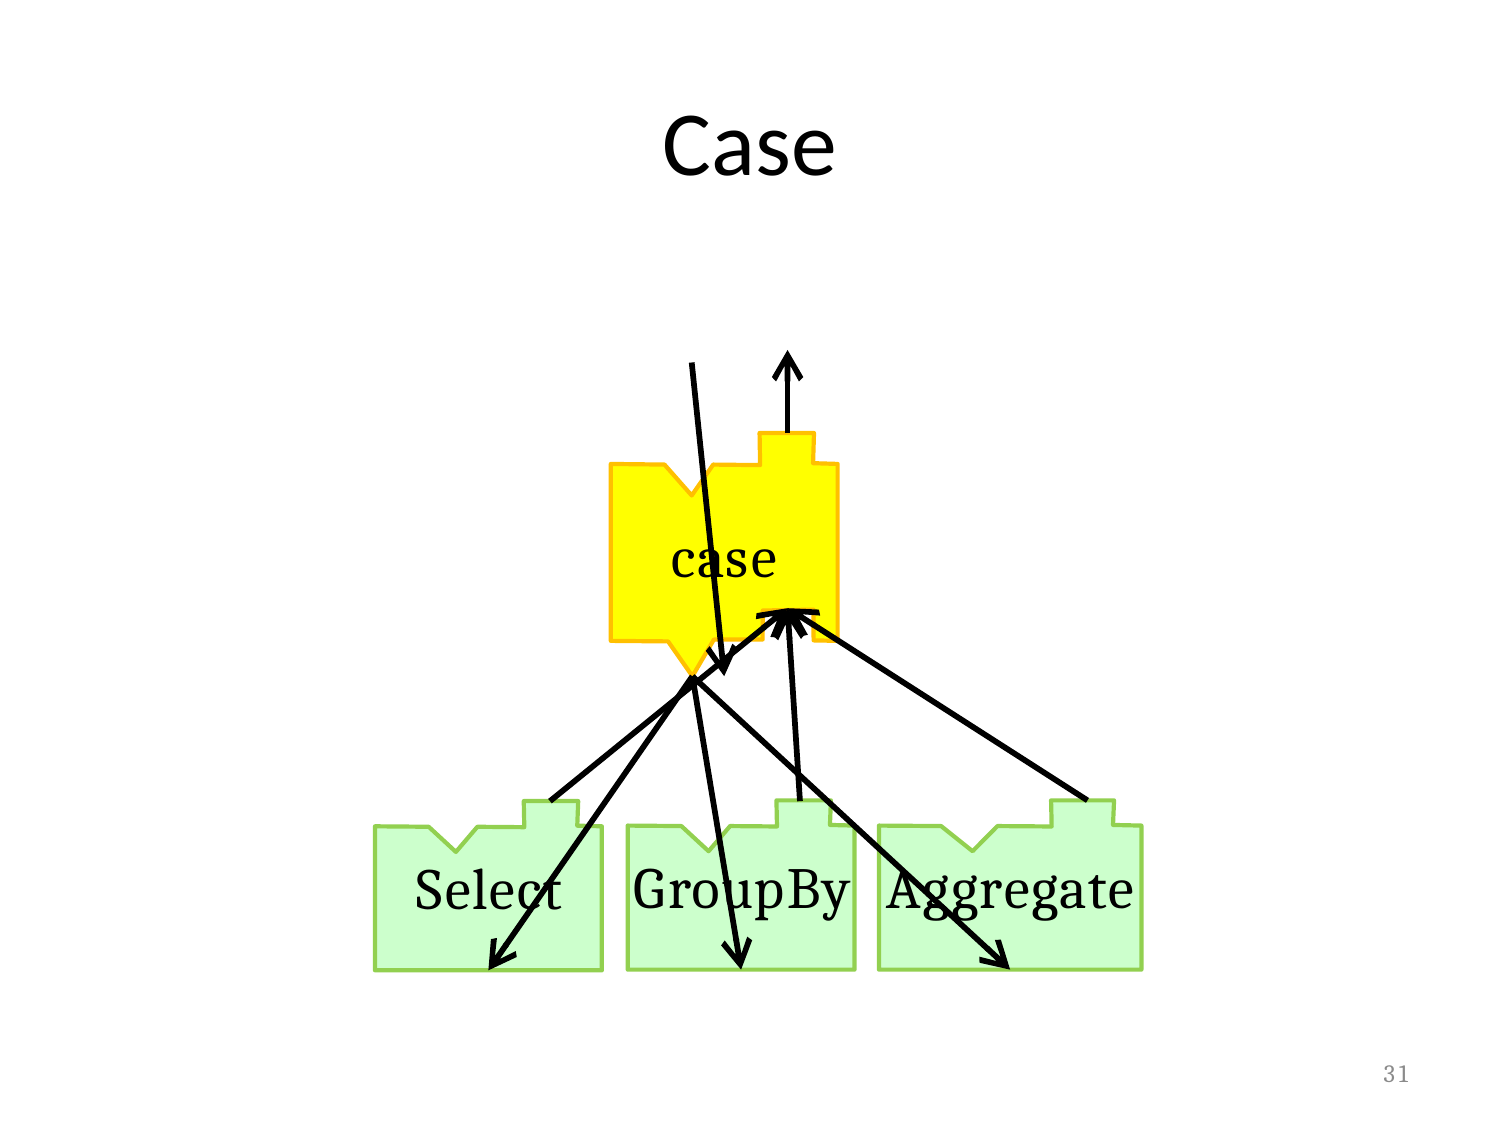

# Case
case
GroupBy
Aggregate
Select
31